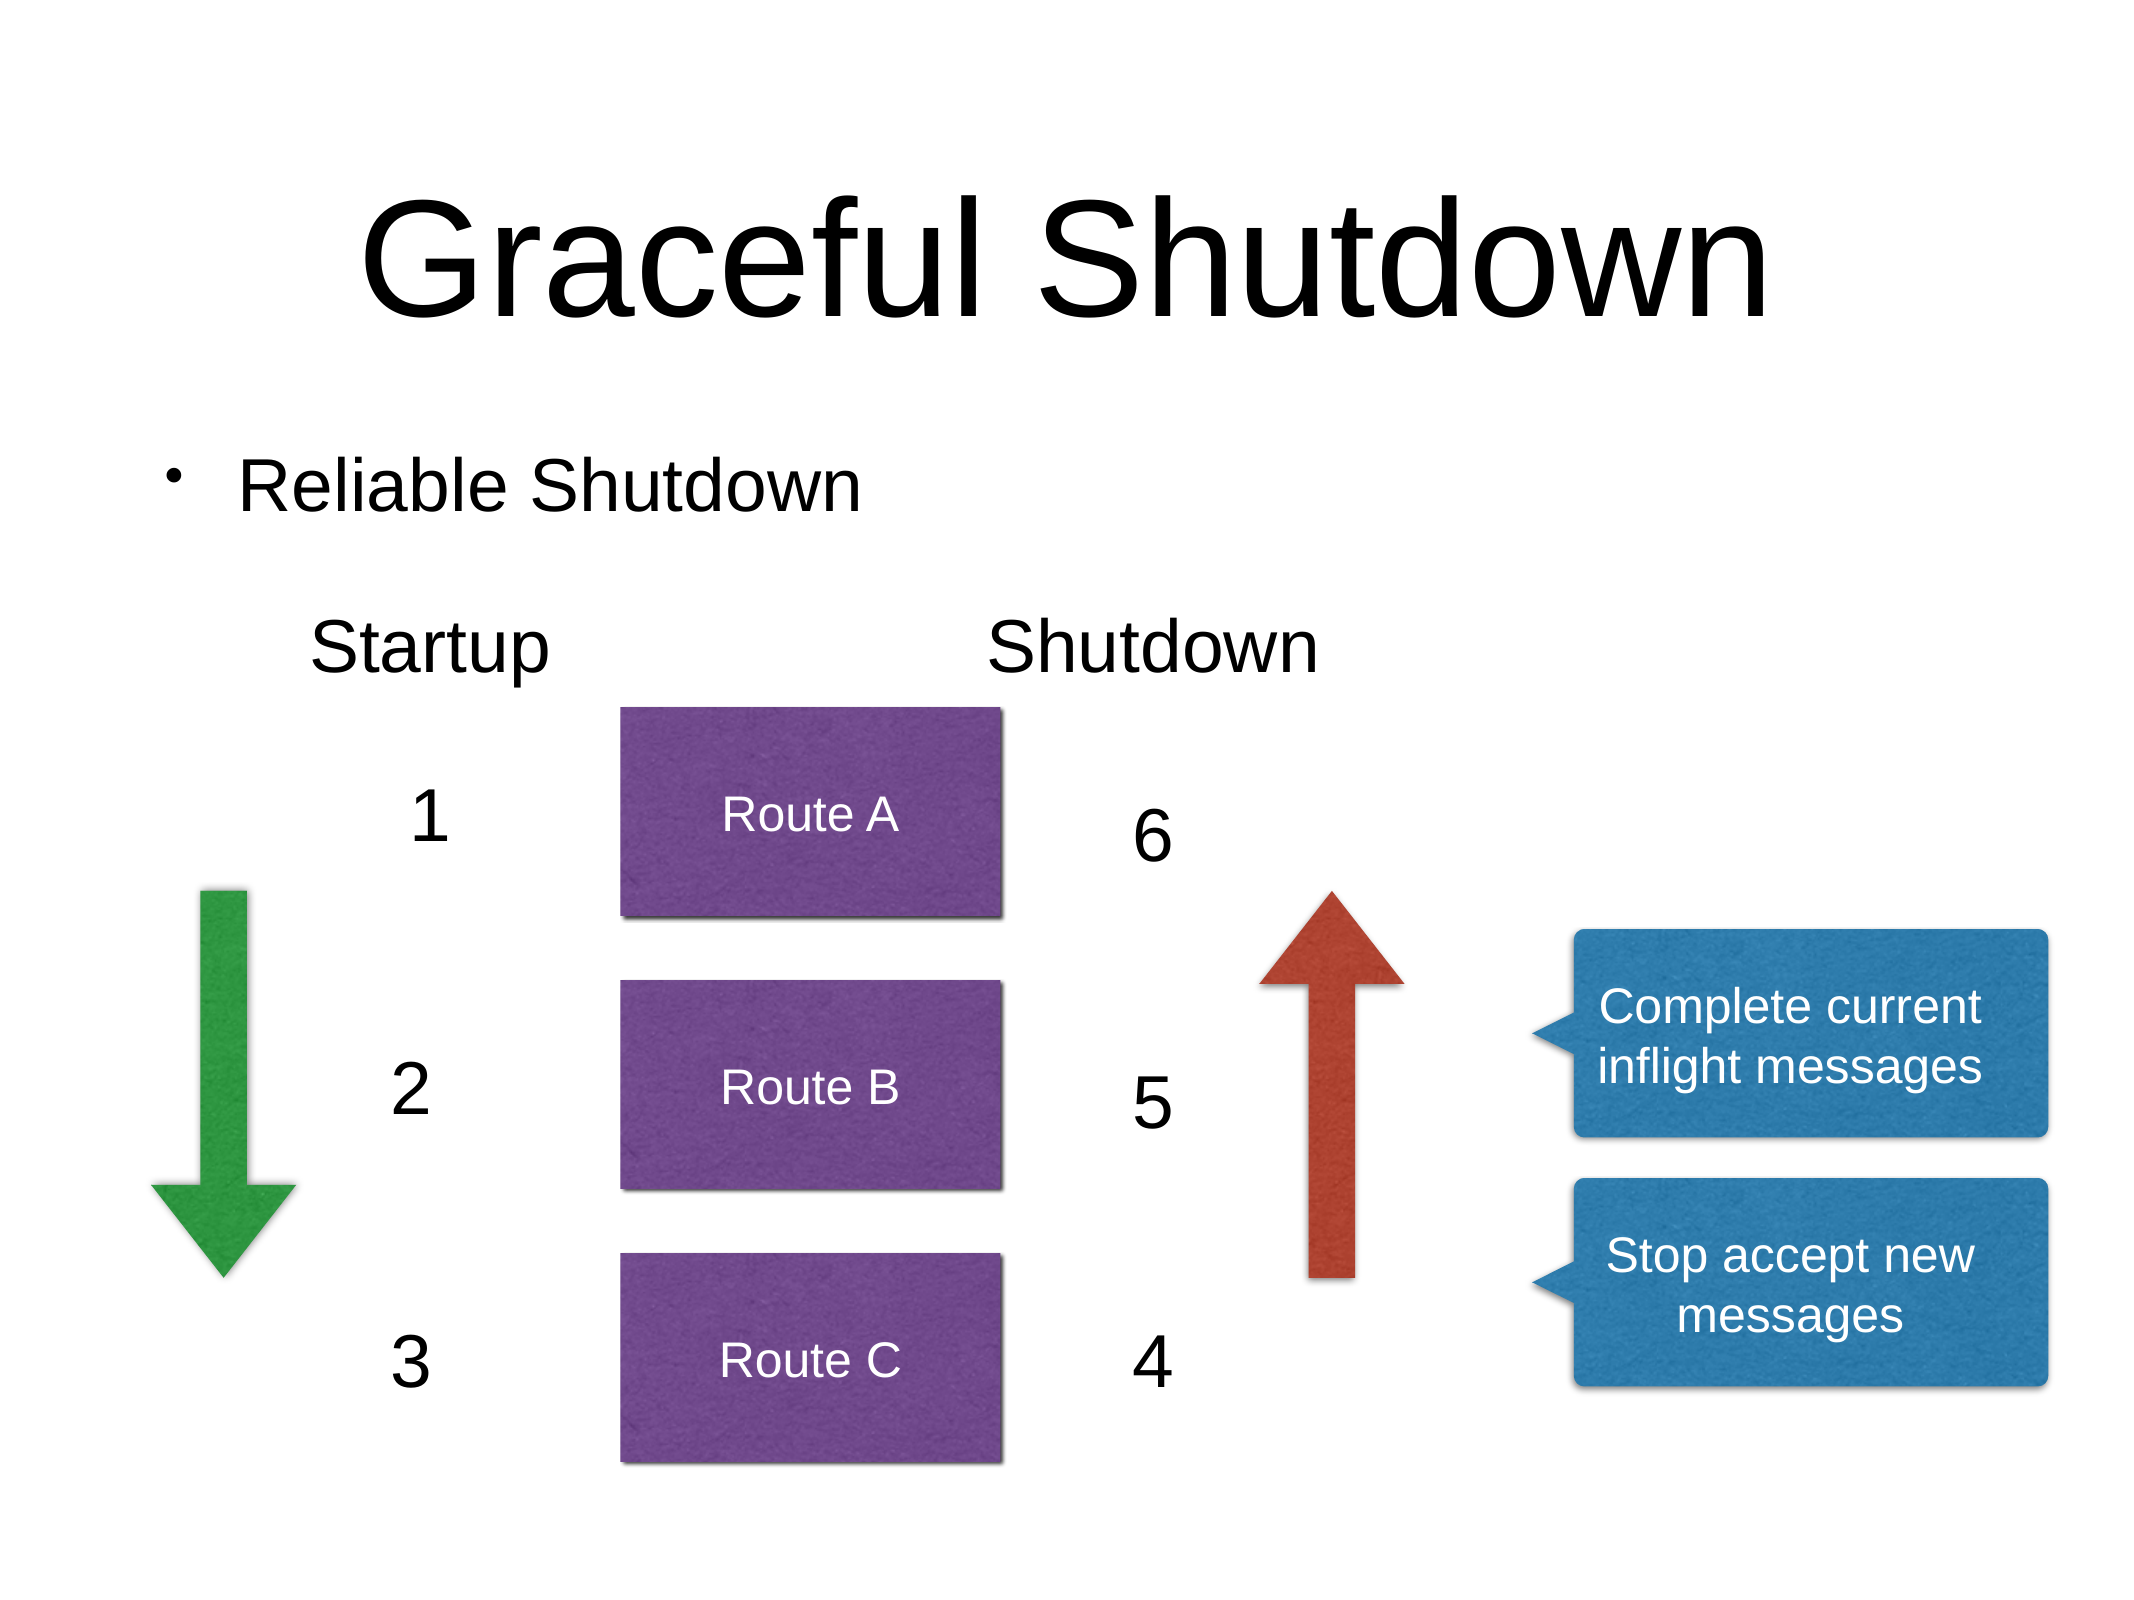

# Graceful Shutdown
Reliable Shutdown
Startup
Shutdown
Route A
1
6
Complete current
inflight messages
Route B

2
5
Stop accept new messages
Route C
3
4